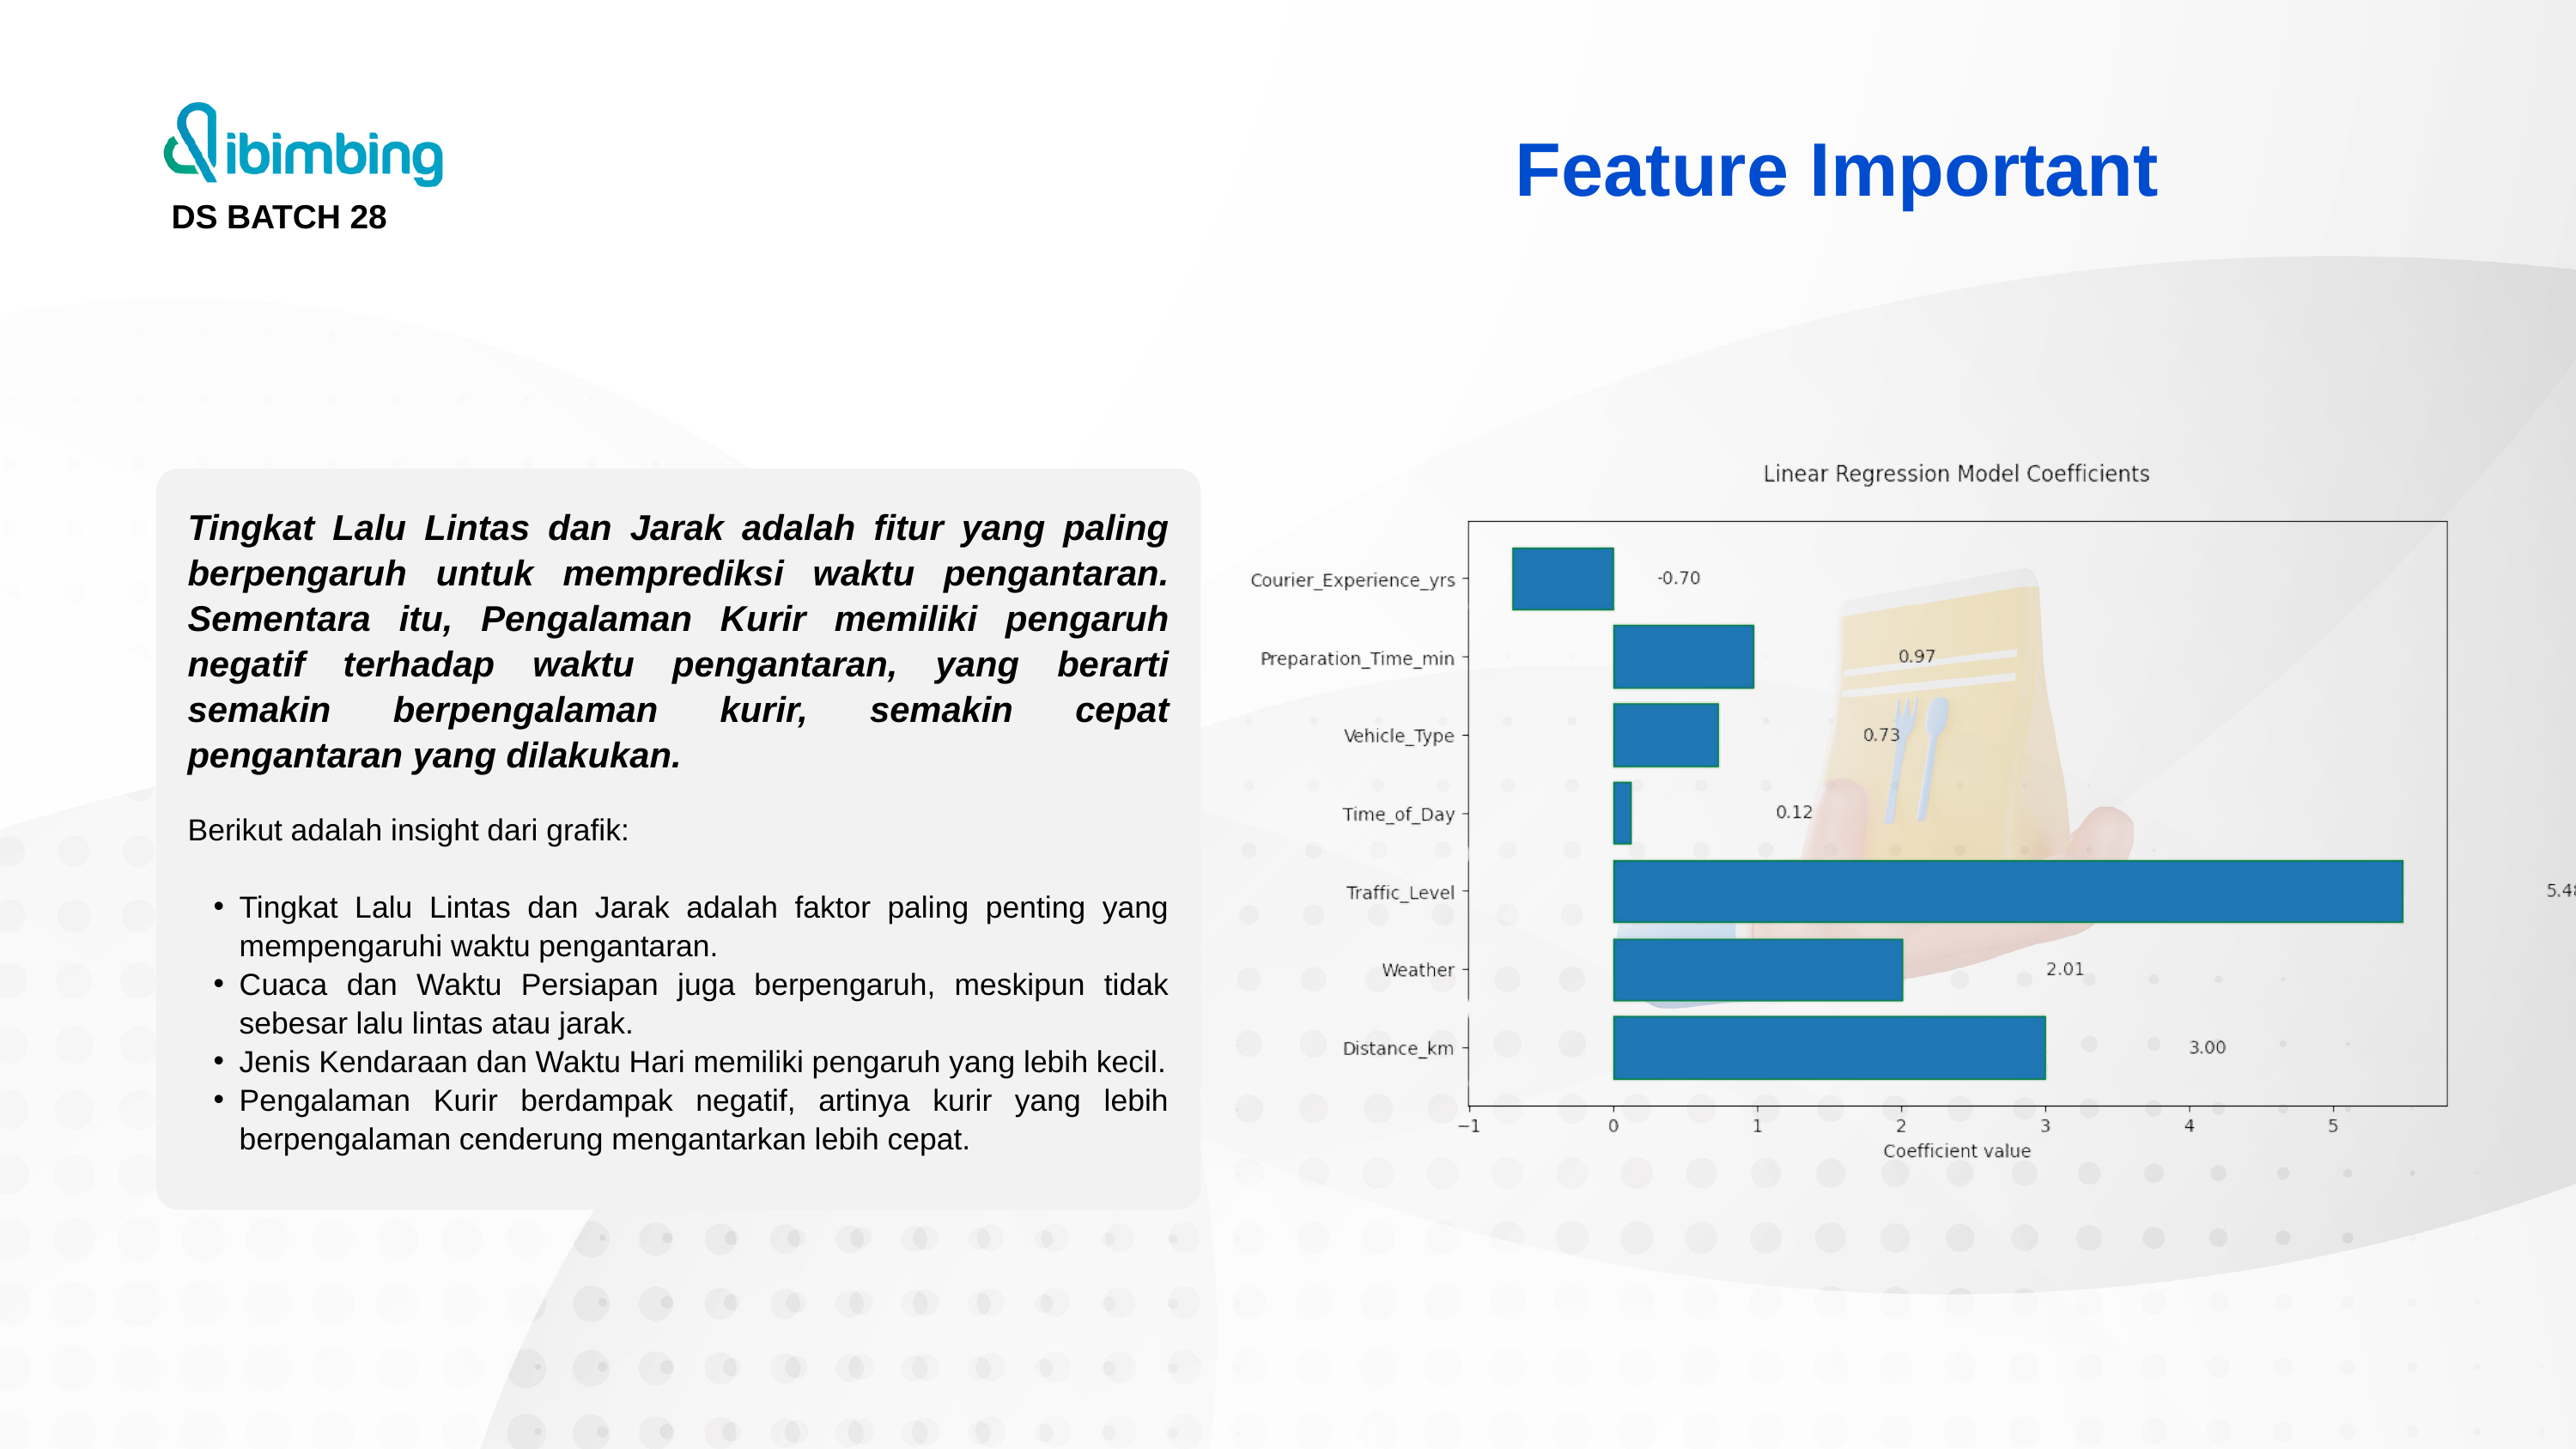

DS BATCH 28
Feature Important

Tingkat Lalu Lintas dan Jarak adalah fitur yang paling berpengaruh untuk memprediksi waktu pengantaran. Sementara itu, Pengalaman Kurir memiliki pengaruh negatif terhadap waktu pengantaran, yang berarti semakin berpengalaman kurir, semakin cepat pengantaran yang dilakukan.

Berikut adalah insight dari grafik:

Tingkat Lalu Lintas dan Jarak adalah faktor paling penting yang mempengaruhi waktu pengantaran.
Cuaca dan Waktu Persiapan juga berpengaruh, meskipun tidak sebesar lalu lintas atau jarak.
Jenis Kendaraan dan Waktu Hari memiliki pengaruh yang lebih kecil.
Pengalaman Kurir berdampak negatif, artinya kurir yang lebih berpengalaman cenderung mengantarkan lebih cepat.